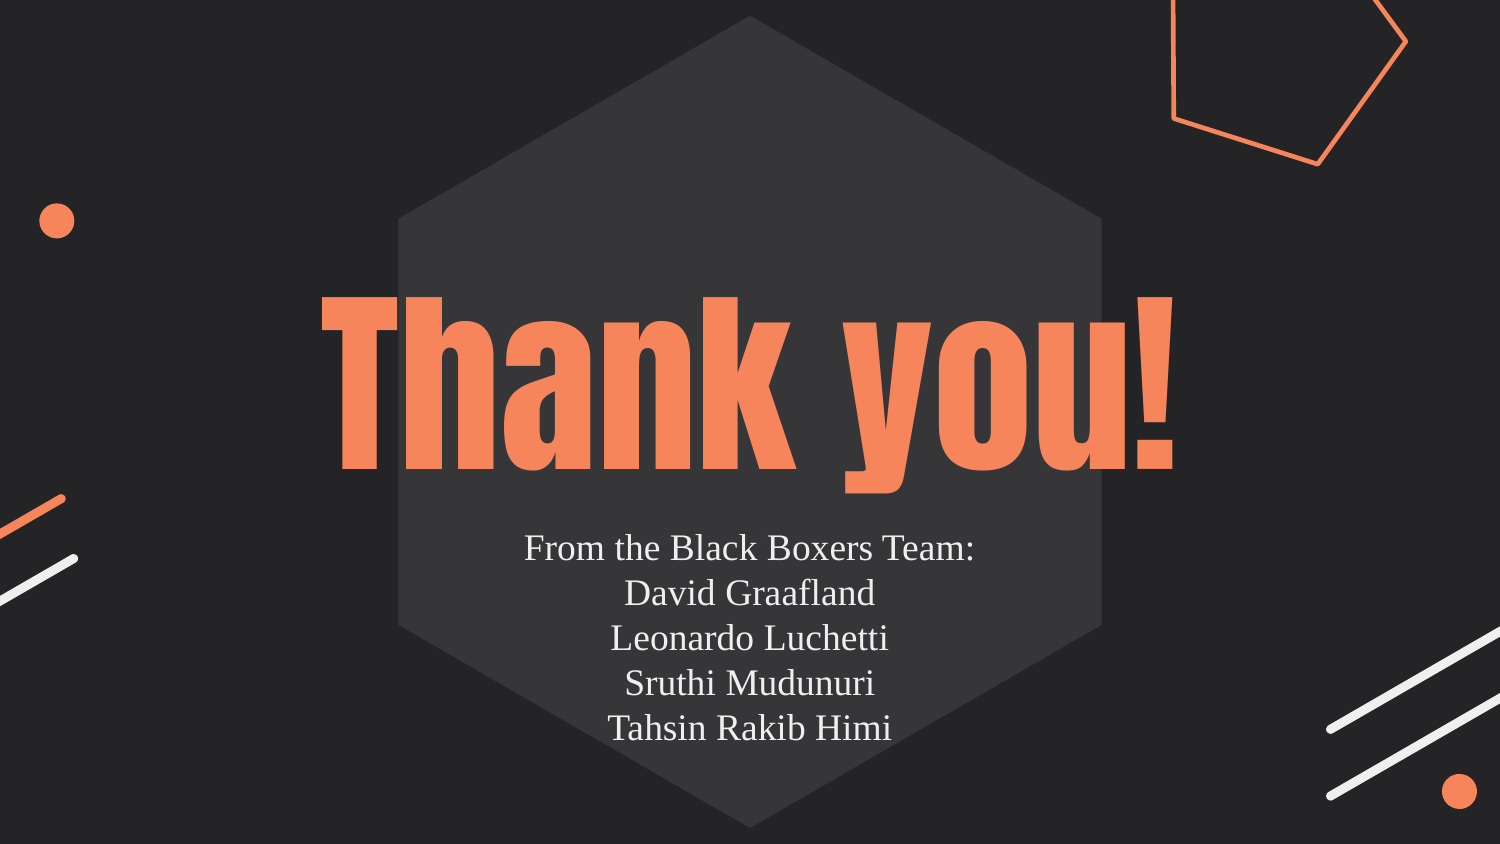

# Thank you!
From the Black Boxers Team:
David Graafland
Leonardo Luchetti
Sruthi Mudunuri
Tahsin Rakib Himi